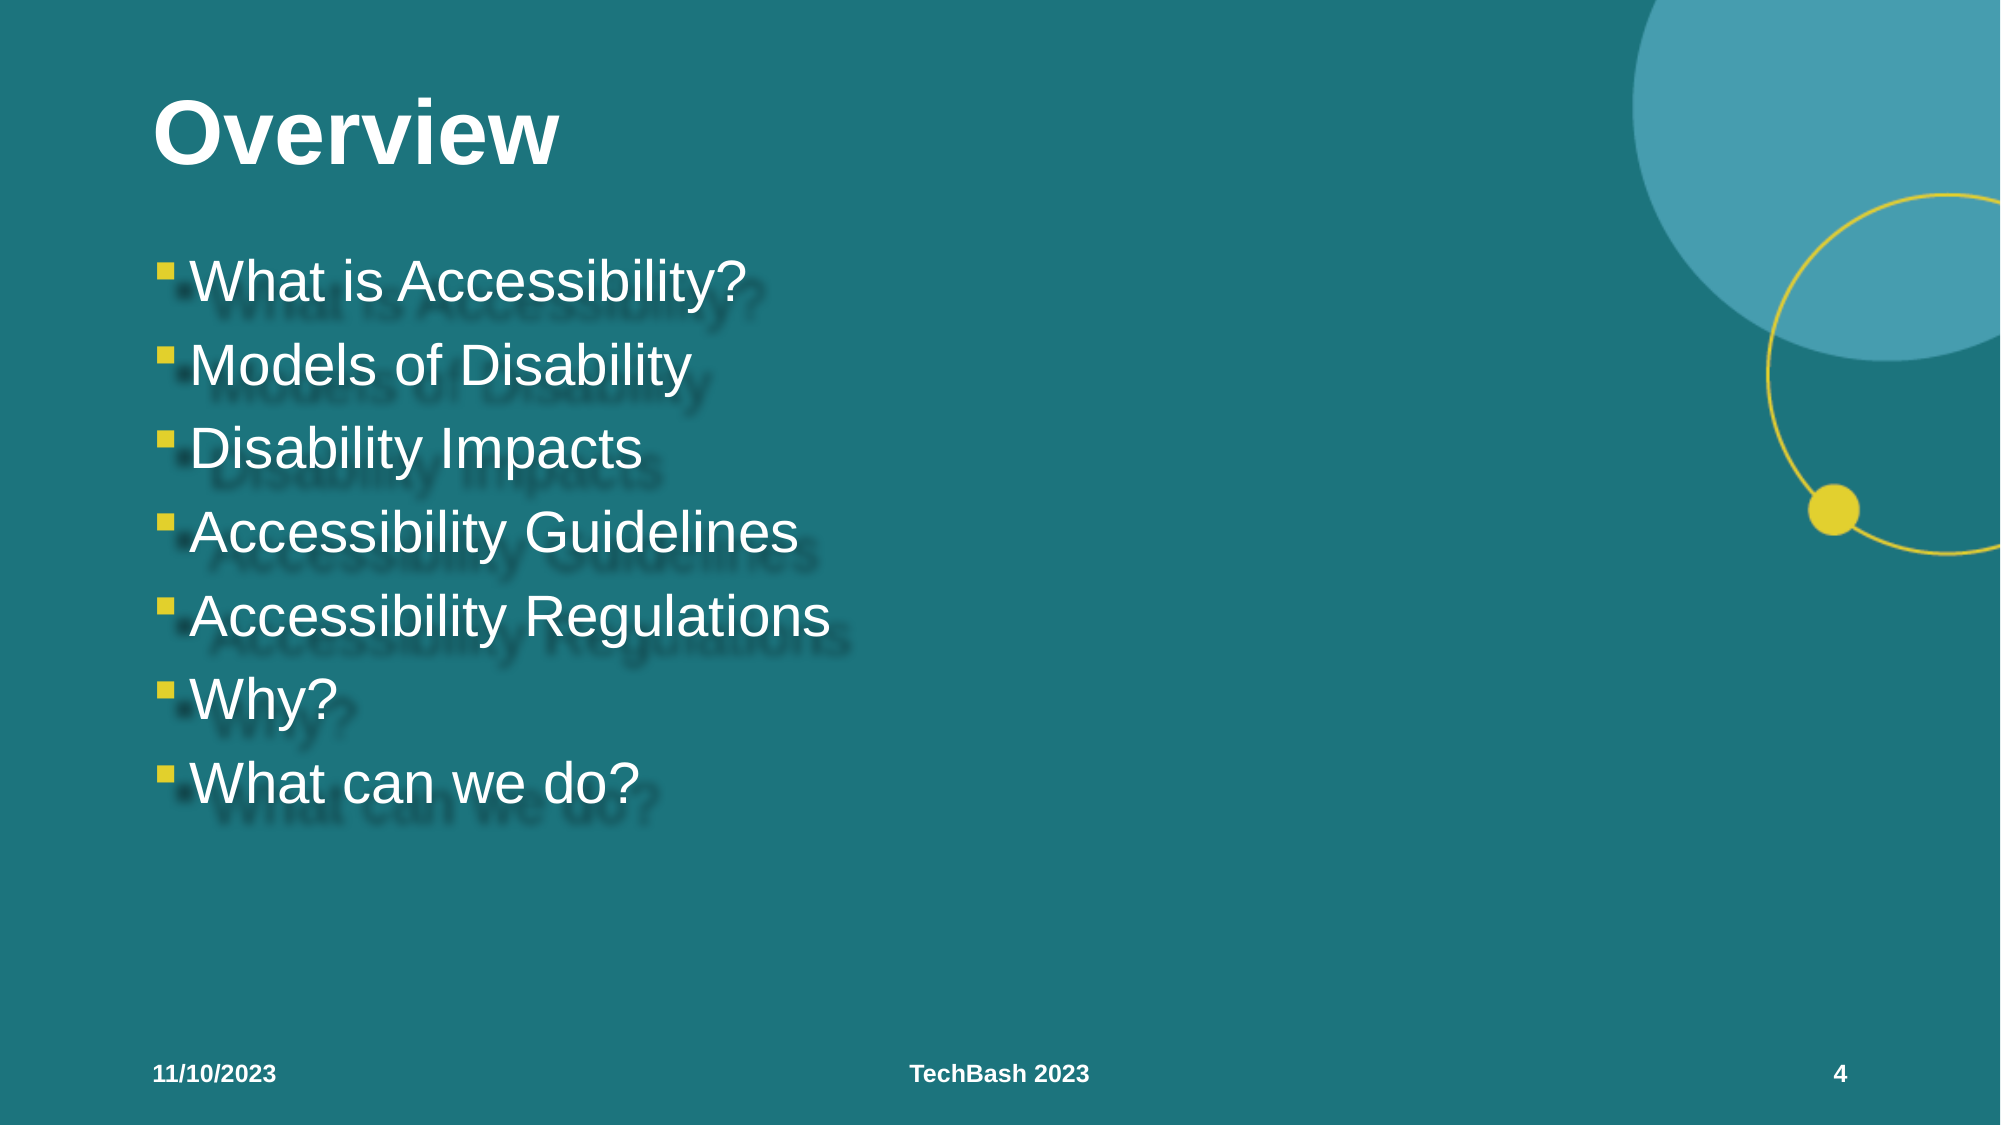

# Overview
What is Accessibility?
Models of Disability
Disability Impacts
Accessibility Guidelines
Accessibility Regulations
Why?
What can we do?
11/10/2023
TechBash 2023
4